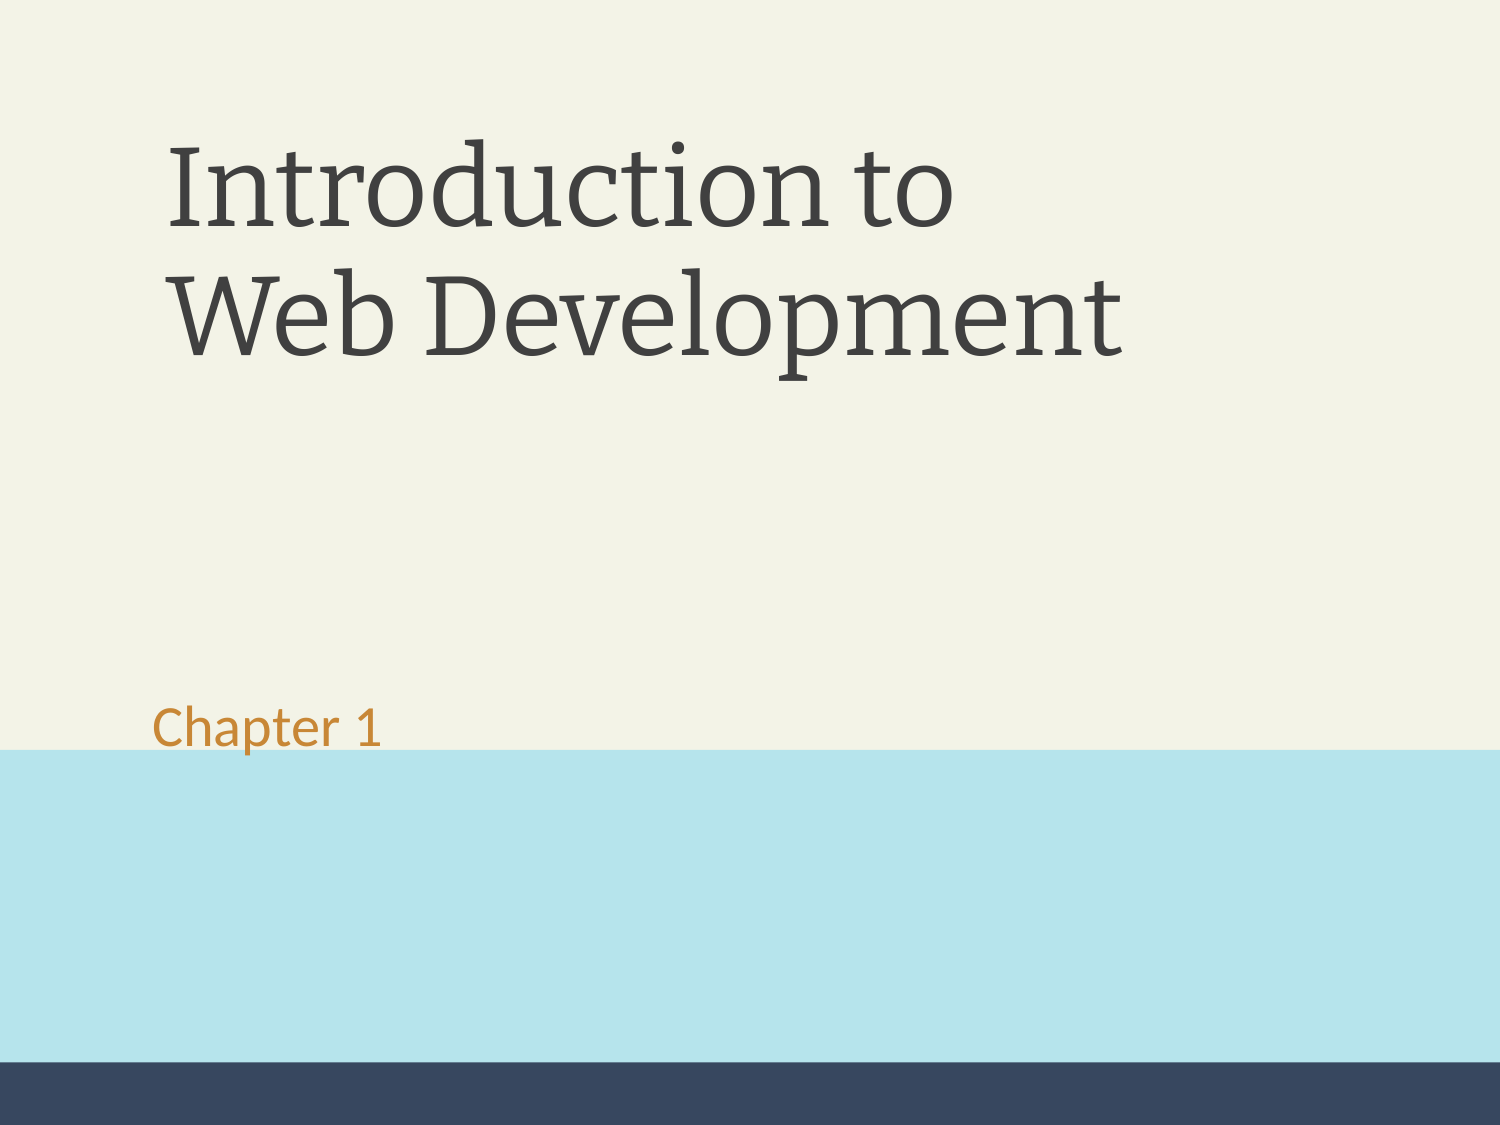

# Introduction to Web Development
Chapter 1